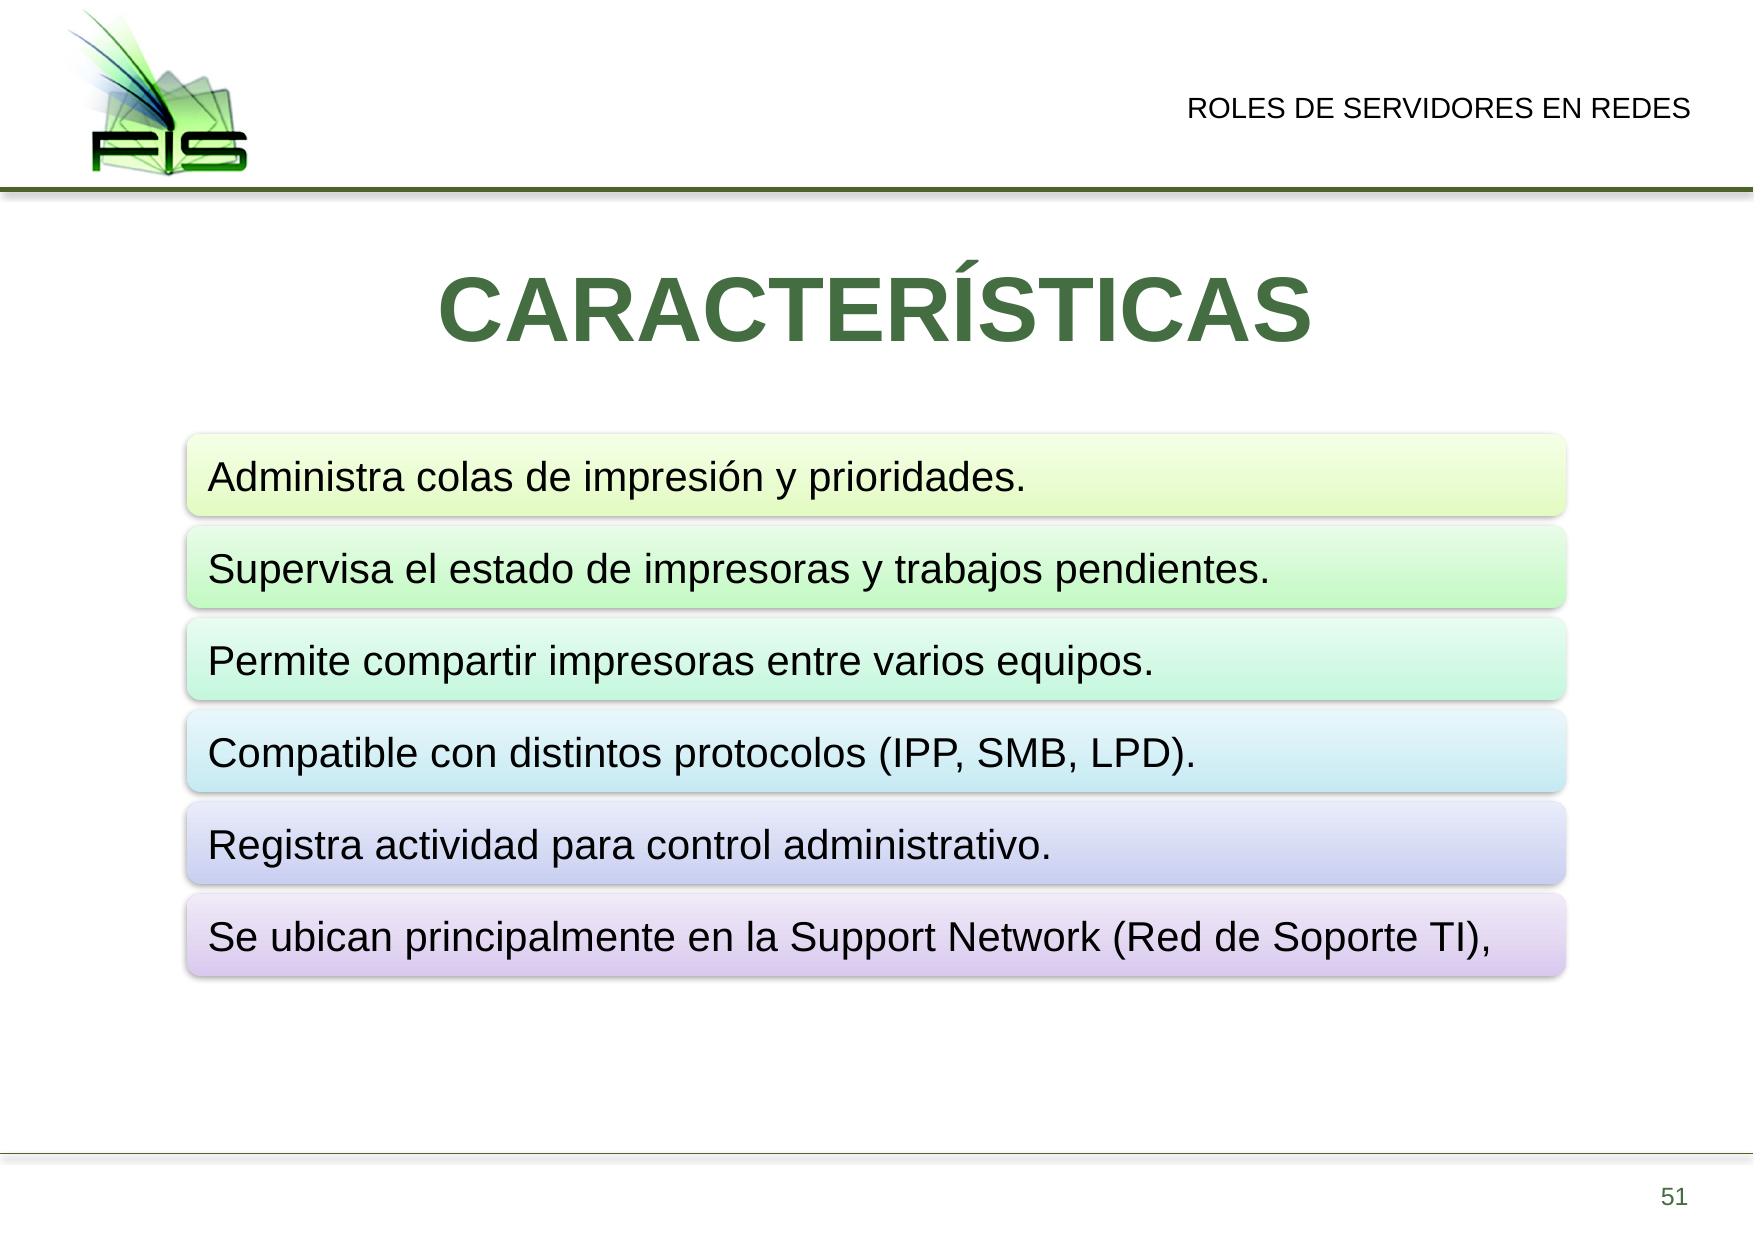

ROLES DE SERVIDORES EN REDES

CARACTERÍSTICAS
Administra colas de impresión y prioridades.
Supervisa el estado de impresoras y trabajos pendientes.
Permite compartir impresoras entre varios equipos.
Compatible con distintos protocolos (IPP, SMB, LPD).
Registra actividad para control administrativo.
Se ubican principalmente en la Support Network (Red de Soporte TI),
51